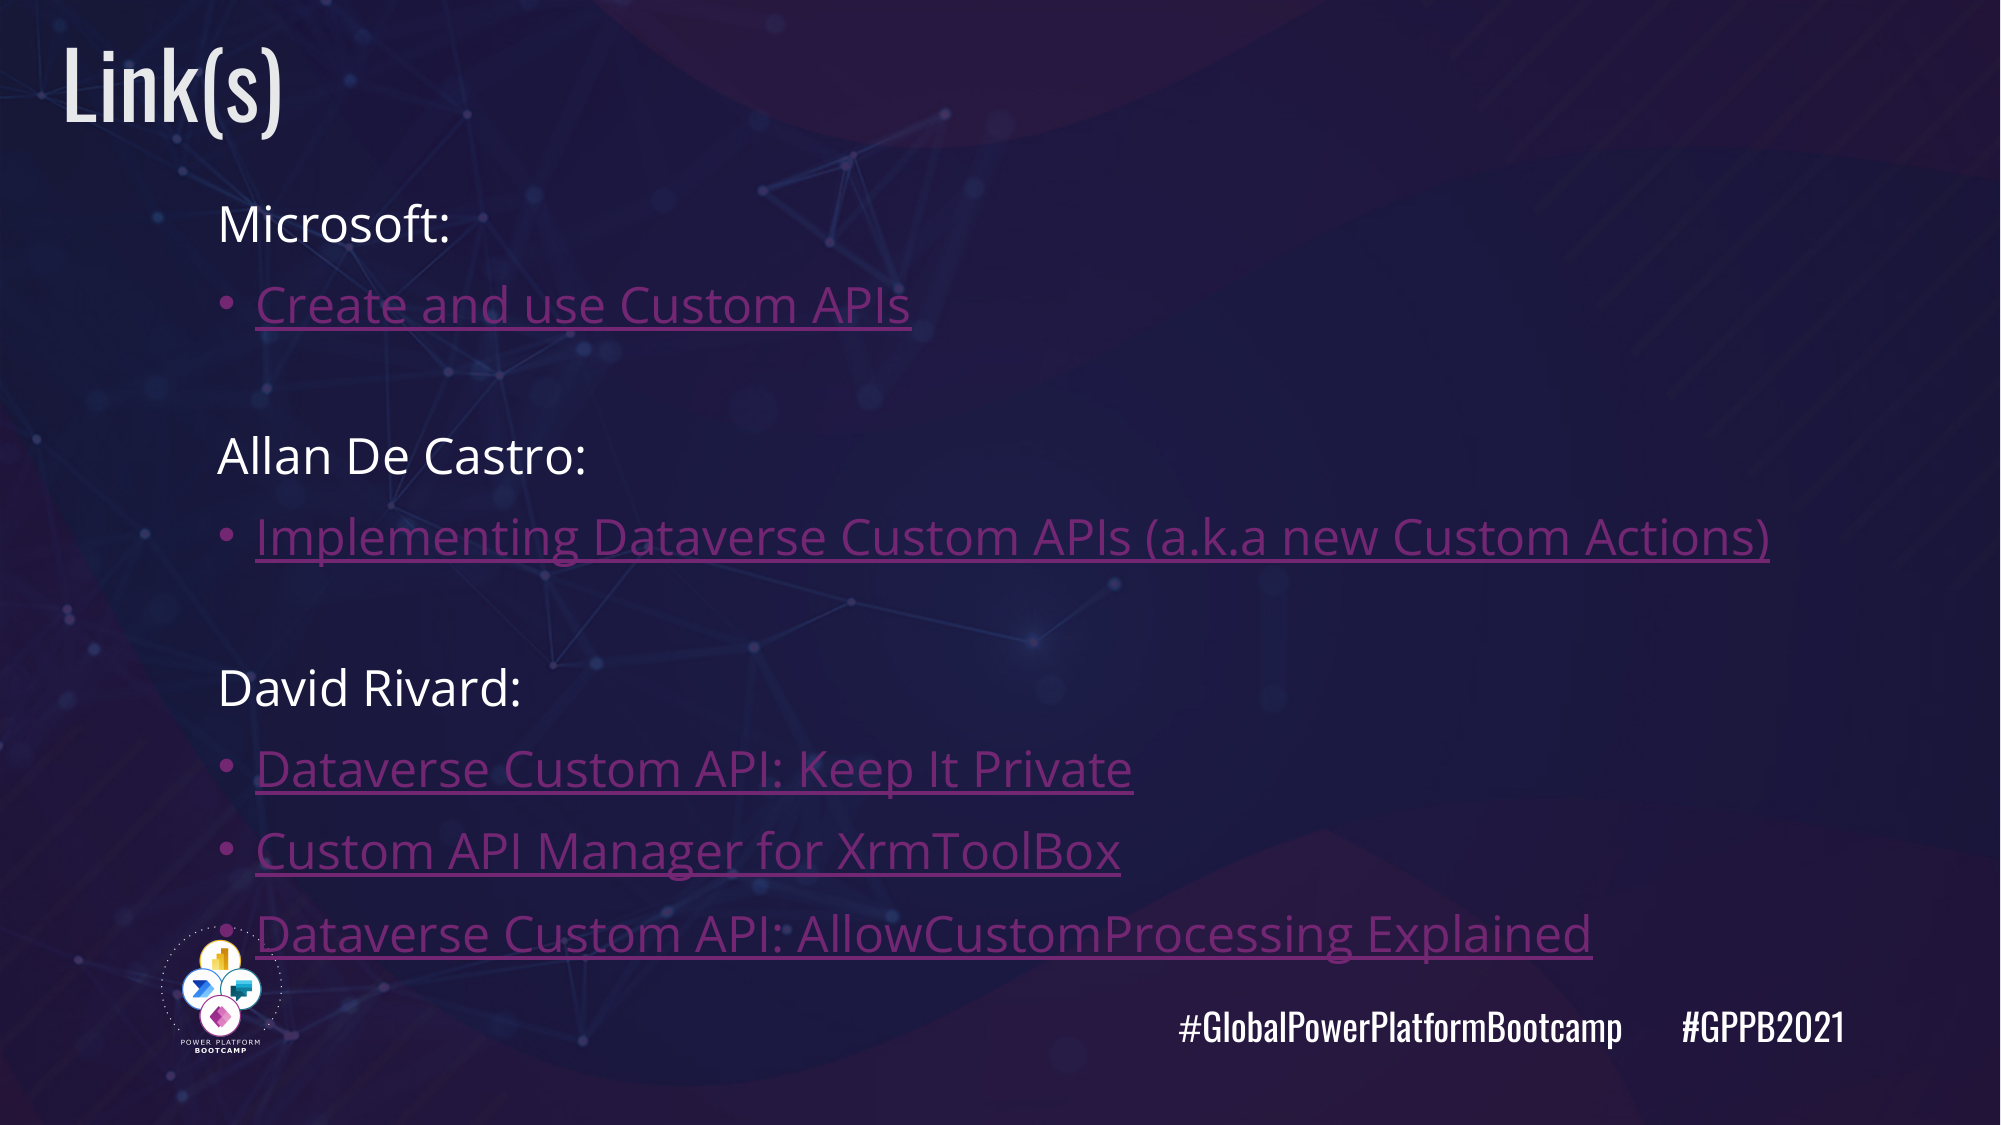

Link(s)
Microsoft:
Create and use Custom APIs

Allan De Castro:
Implementing Dataverse Custom APIs (a.k.a new Custom Actions)

David Rivard:
Dataverse Custom API: Keep It Private
Custom API Manager for XrmToolBox
Dataverse Custom API: AllowCustomProcessing Explained